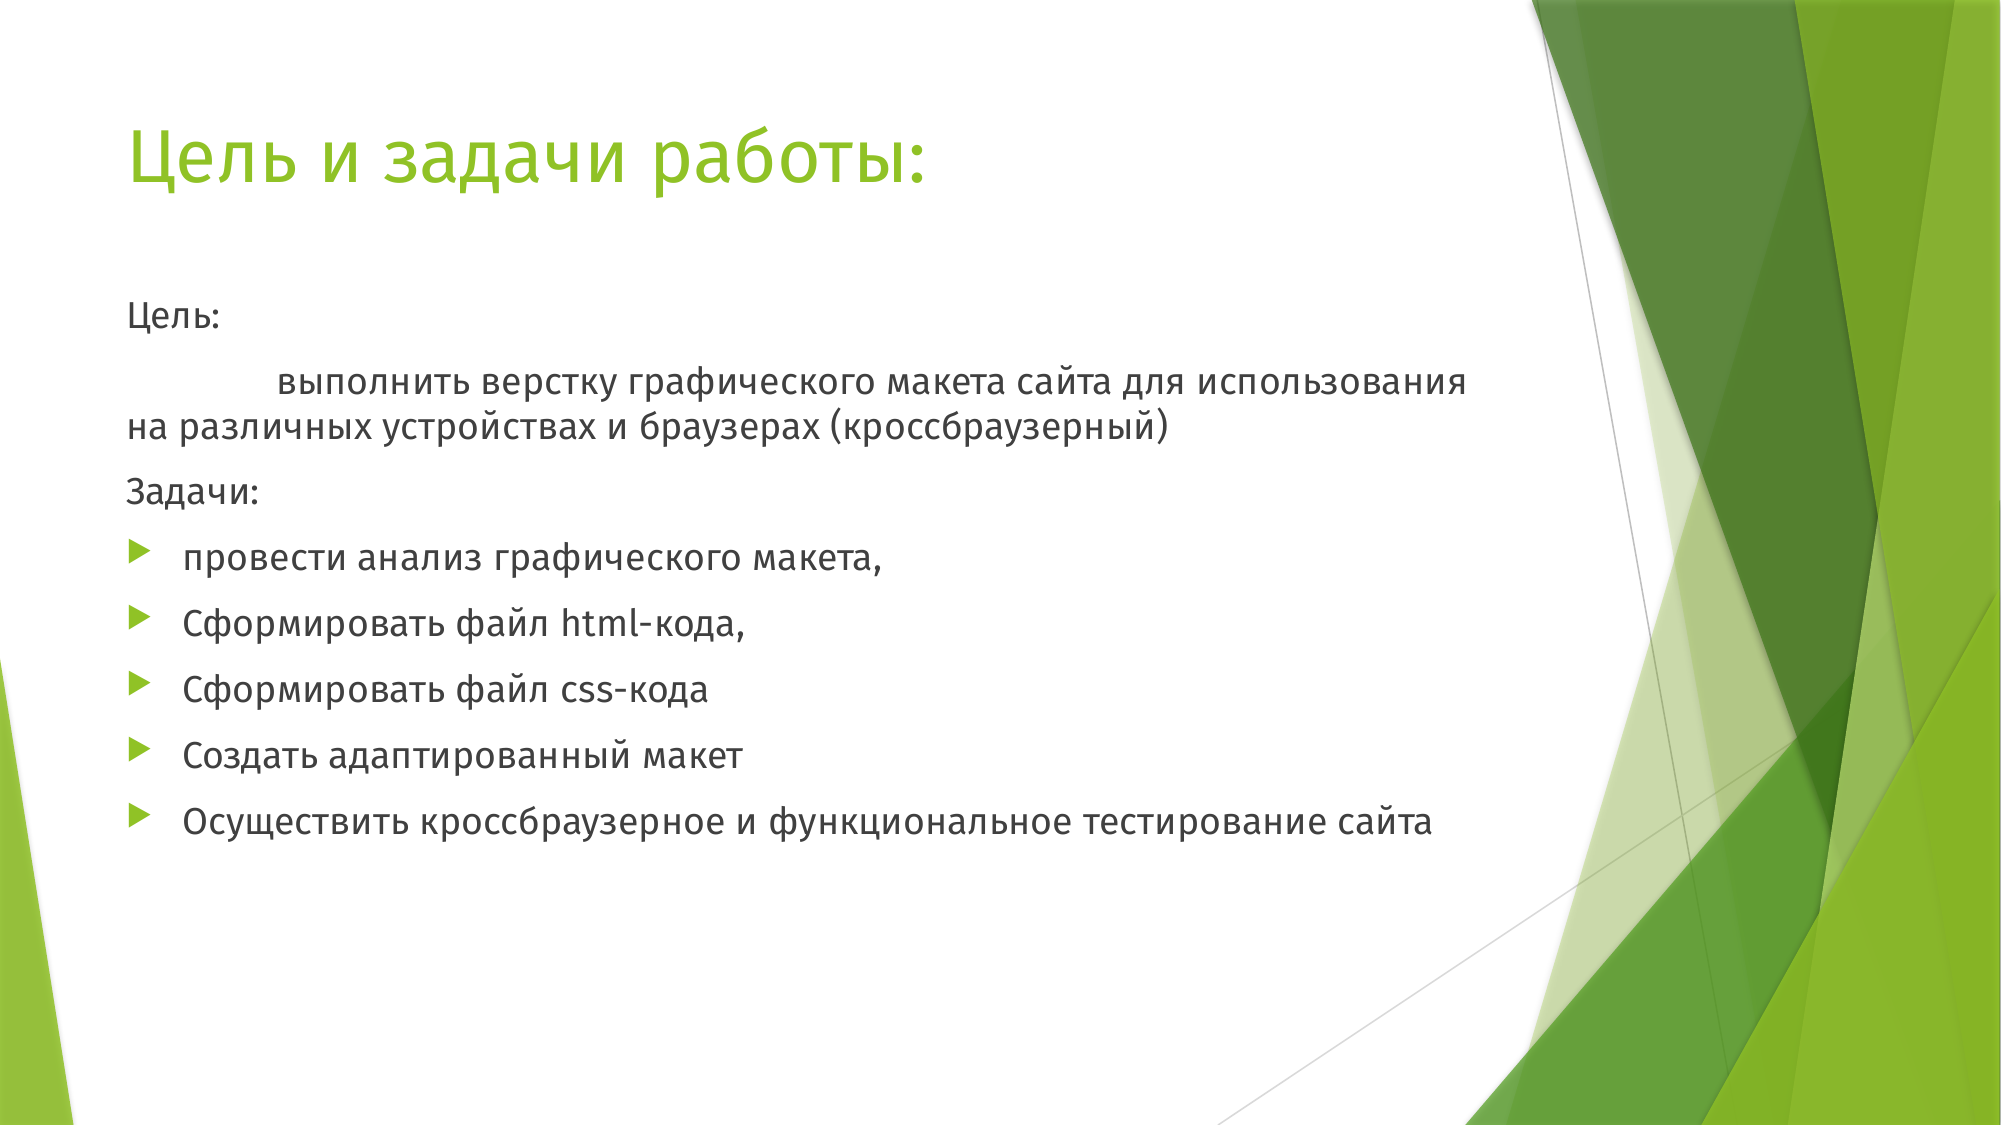

# Цель и задачи работы:
Цель:
	выполнить верстку графического макета сайта для использования на различных устройствах и браузерах (кроссбраузерный)
Задачи:
провести анализ графического макета,
Сформировать файл html-кода,
Сформировать файл css-кода
Создать адаптированный макет
Осуществить кроссбраузерное и функциональное тестирование сайта